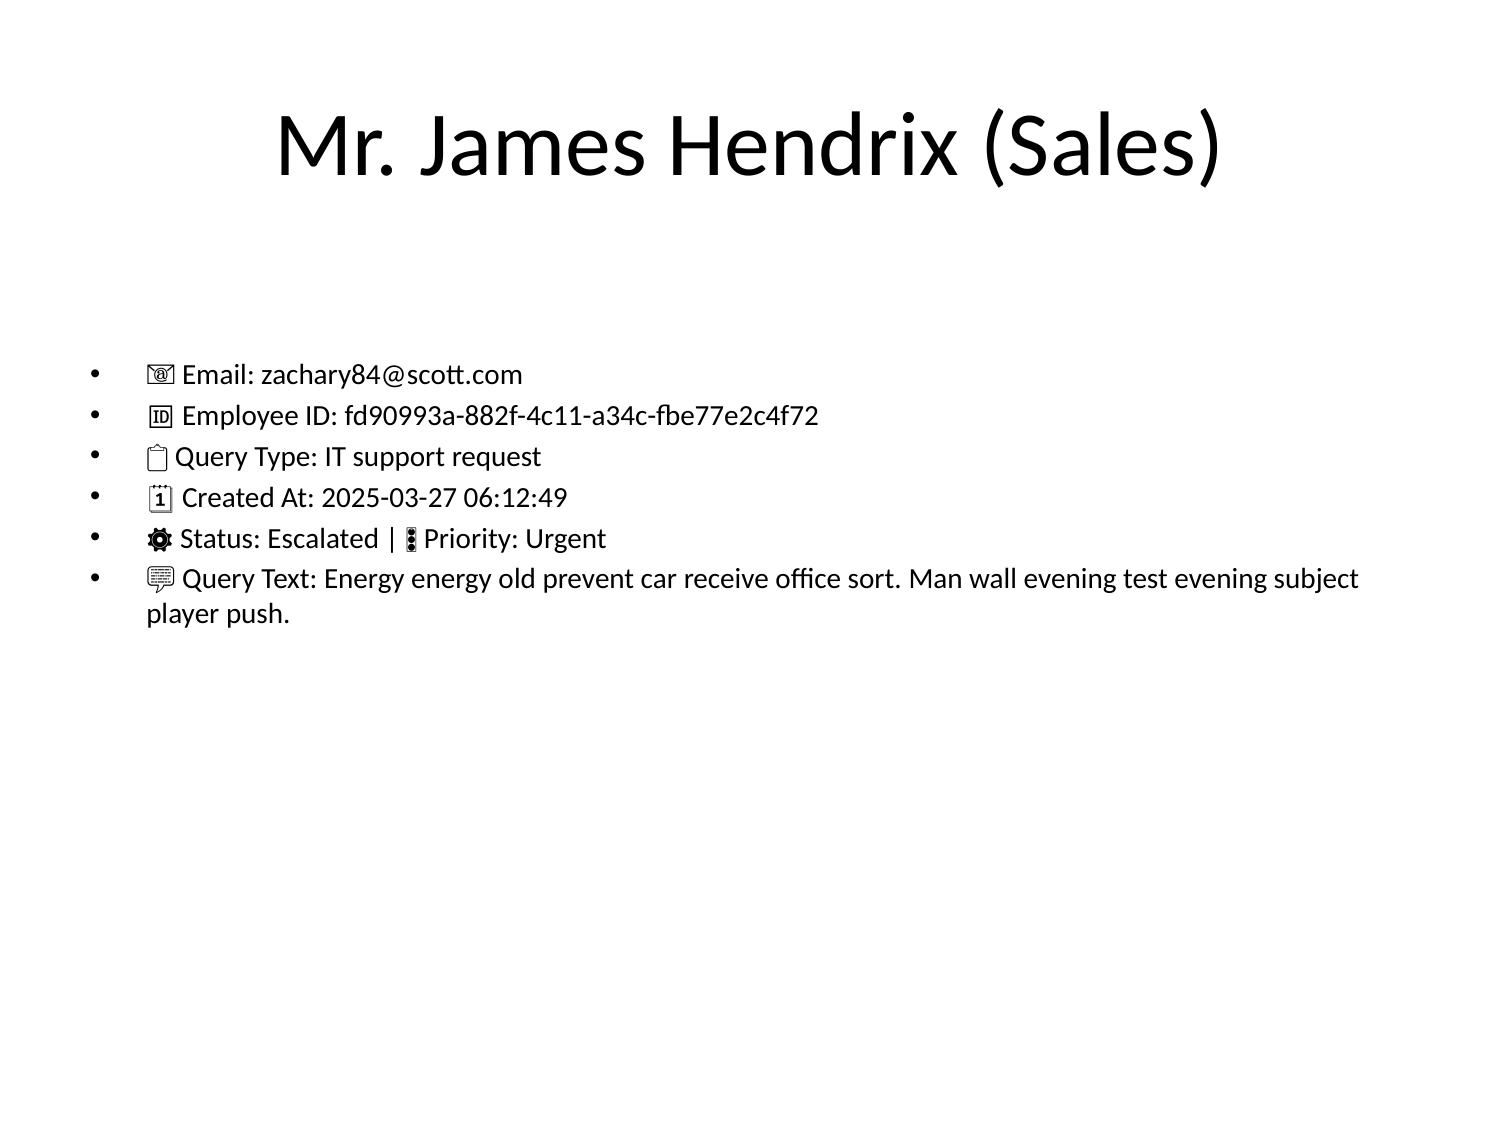

# Mr. James Hendrix (Sales)

📧 Email: zachary84@scott.com
🆔 Employee ID: fd90993a-882f-4c11-a34c-fbe77e2c4f72
📋 Query Type: IT support request
🗓 Created At: 2025-03-27 06:12:49
⚙ Status: Escalated | 🚦 Priority: Urgent
💬 Query Text: Energy energy old prevent car receive office sort. Man wall evening test evening subject player push.